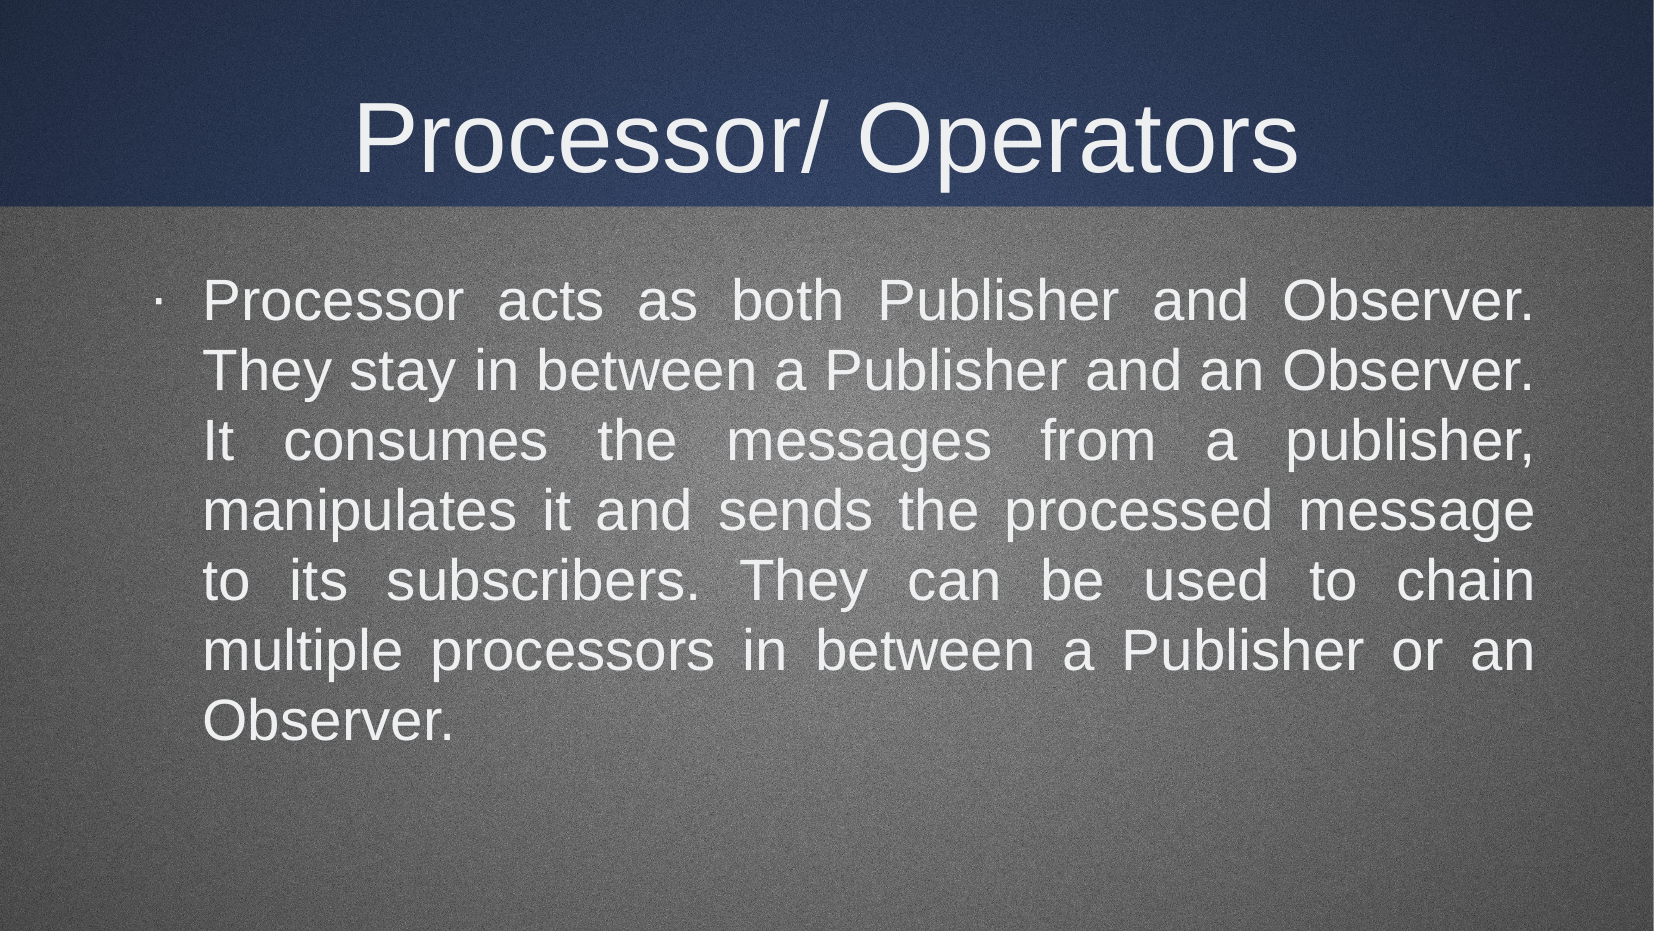

Processor/ Operators
Processor acts as both Publisher and Observer. They stay in between a Publisher and an Observer. It consumes the messages from a publisher, manipulates it and sends the processed message to its subscribers. They can be used to chain multiple processors in between a Publisher or an Observer.